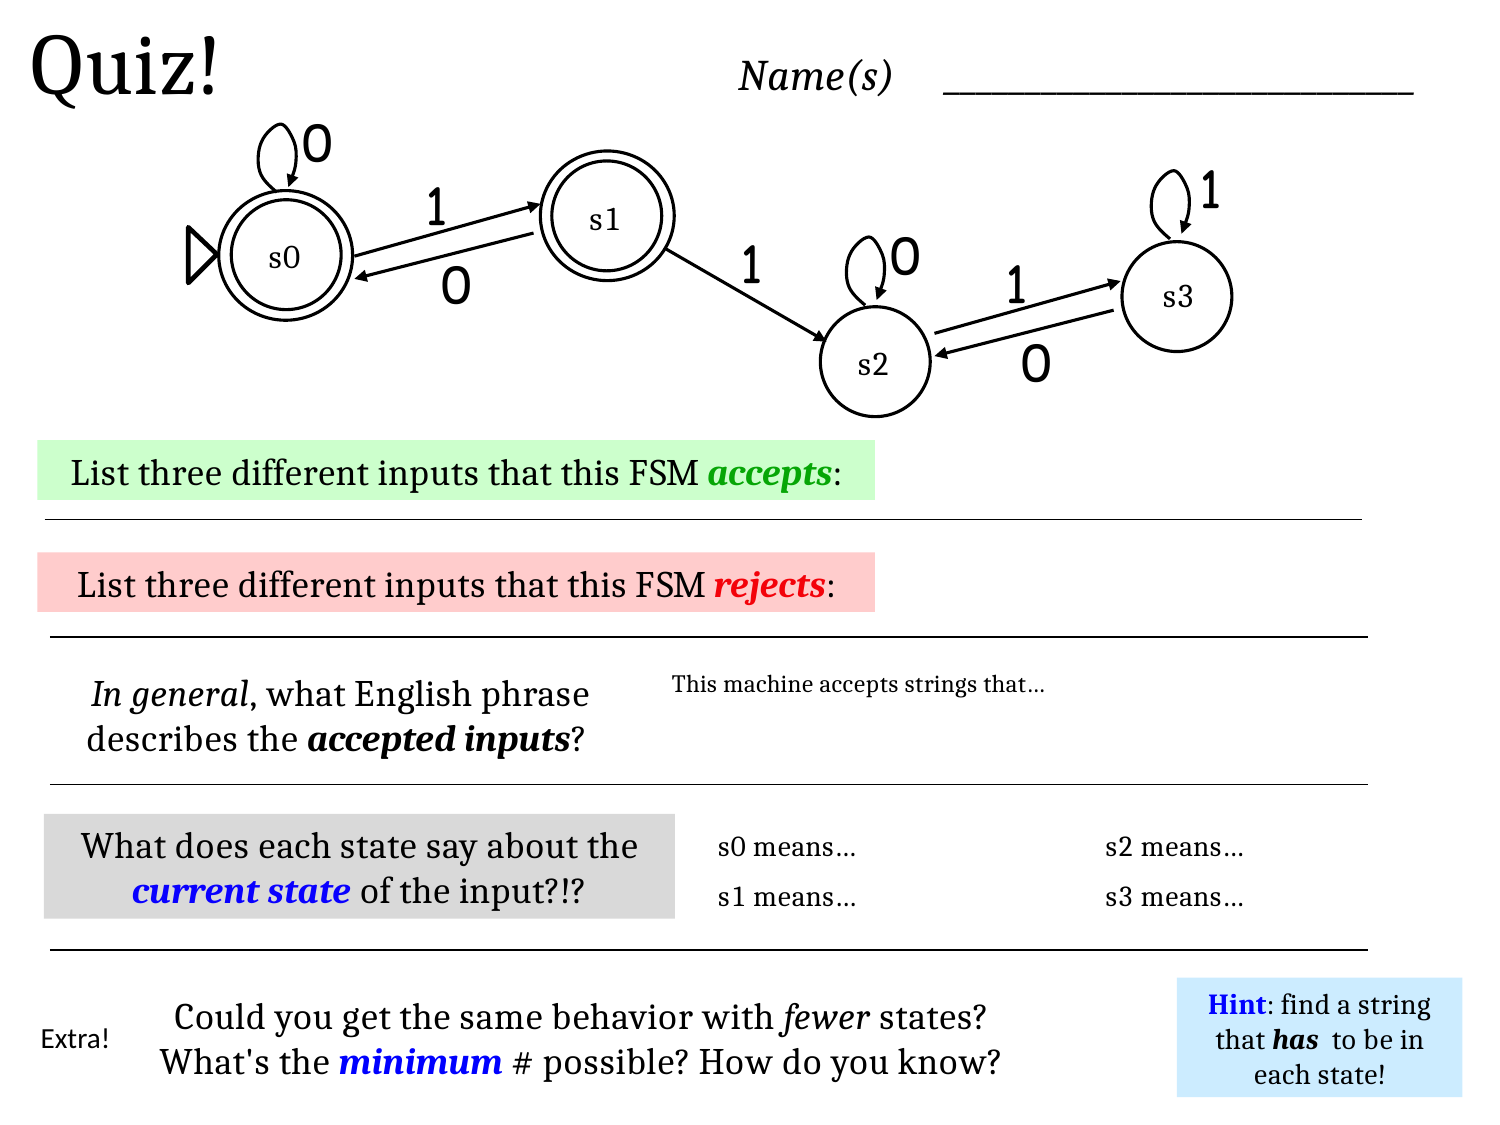

Quiz!
Name(s)     _____________________________
0

1

1

s1

0
1

s0

1
0

s3

0
s2
List three different inputs that this FSM accepts:
List three different inputs that this FSM rejects:
In general, what English phrase describes the accepted inputs?
This machine accepts strings that…
What does each state say about the current state of the input?!?
s0 means…
s2 means…
s1 means…
s3 means…
Hint: find a string that has  to be in each state!
Could you get the same behavior with fewer states? What's the minimum # possible? How do you know?
Extra!